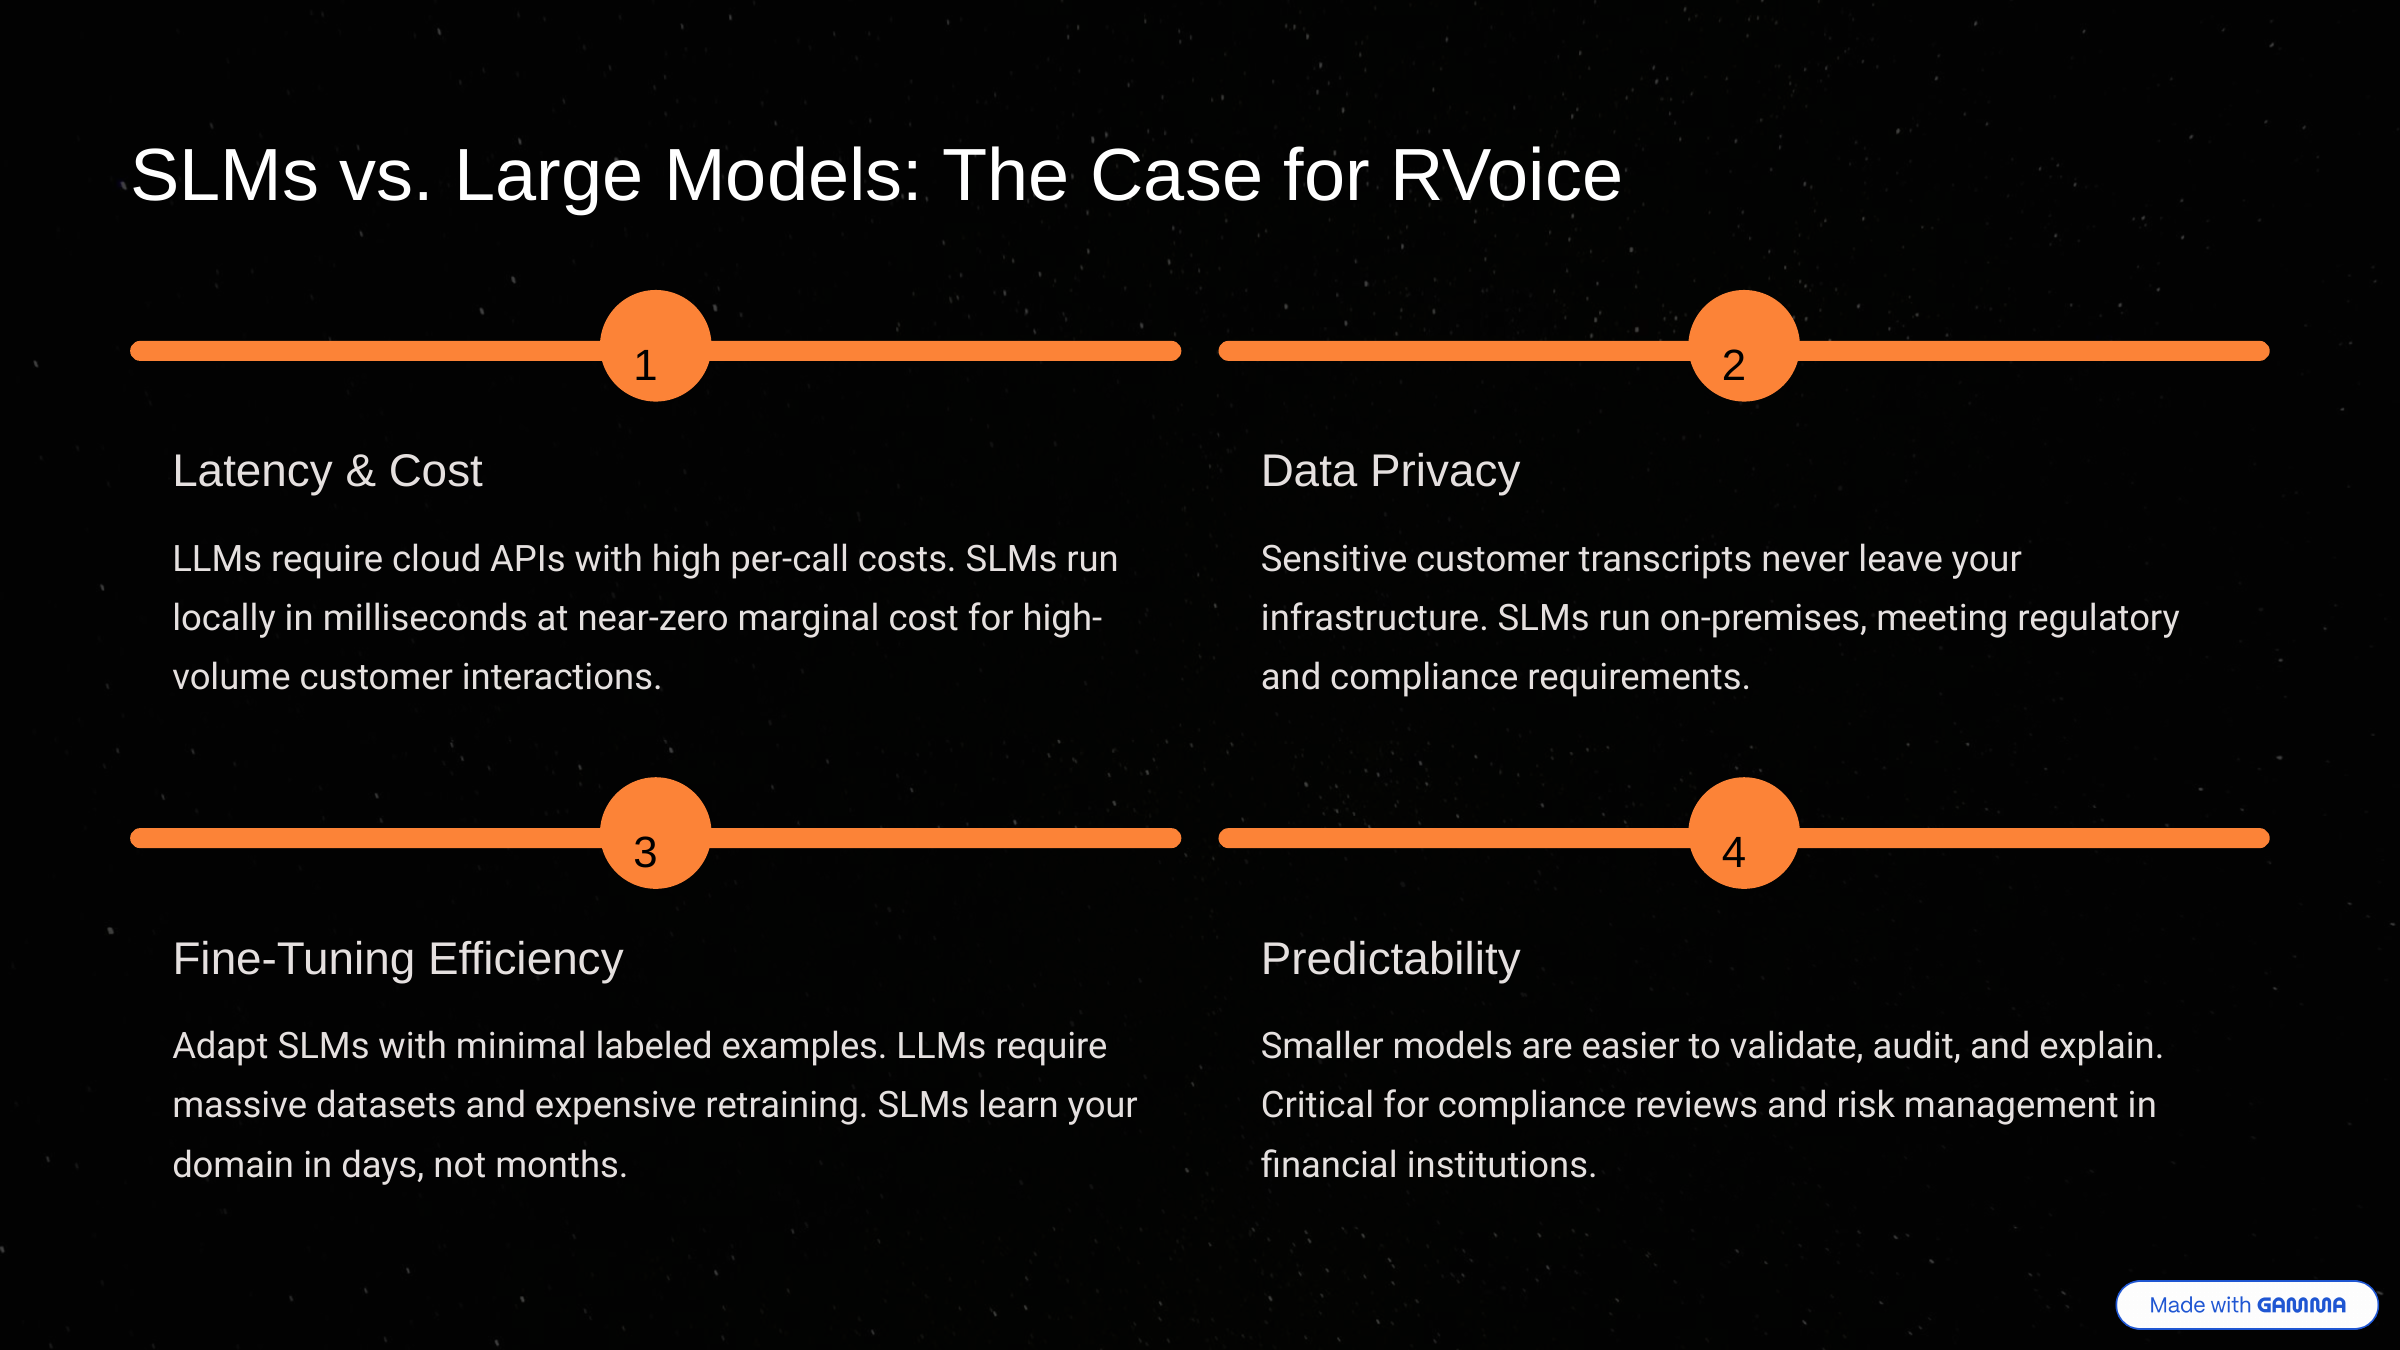

SLMs vs. Large Models: The Case for RVoice

1
2

Latency & Cost
Data Privacy
LLMs require cloud APIs with high per-call costs. SLMs run locally in milliseconds at near-zero marginal cost for high-volume customer interactions.
Sensitive customer transcripts never leave your infrastructure. SLMs run on-premises, meeting regulatory and compliance requirements.

3
4

Fine-Tuning Efficiency
Predictability
Adapt SLMs with minimal labeled examples. LLMs require massive datasets and expensive retraining. SLMs learn your domain in days, not months.
Smaller models are easier to validate, audit, and explain. Critical for compliance reviews and risk management in financial institutions.